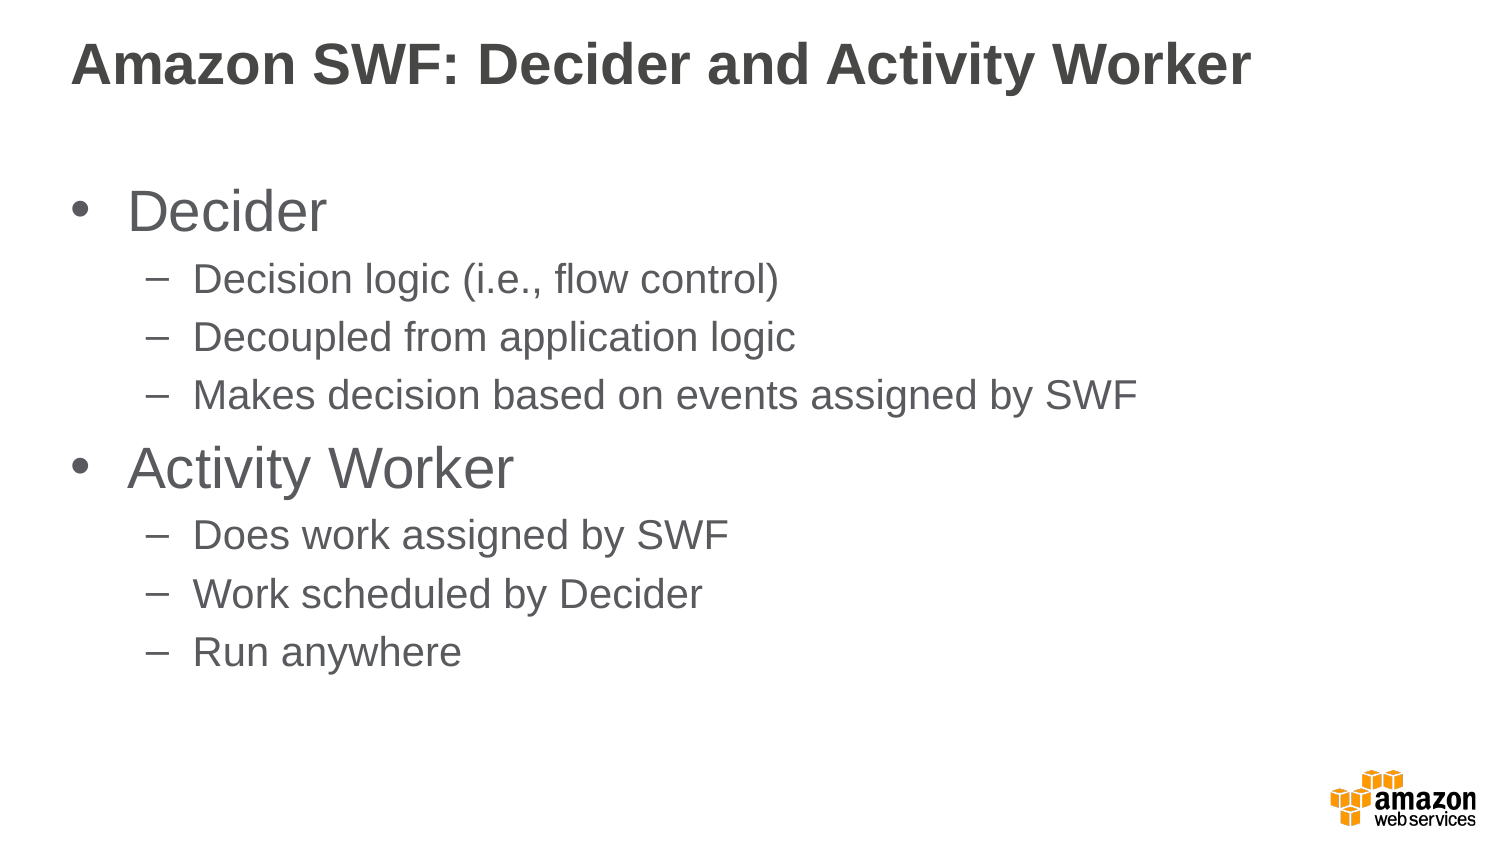

# Amazon SWF: Decider and Activity Worker
Decider
Decision logic (i.e., flow control)
Decoupled from application logic
Makes decision based on events assigned by SWF
Activity Worker
Does work assigned by SWF
Work scheduled by Decider
Run anywhere